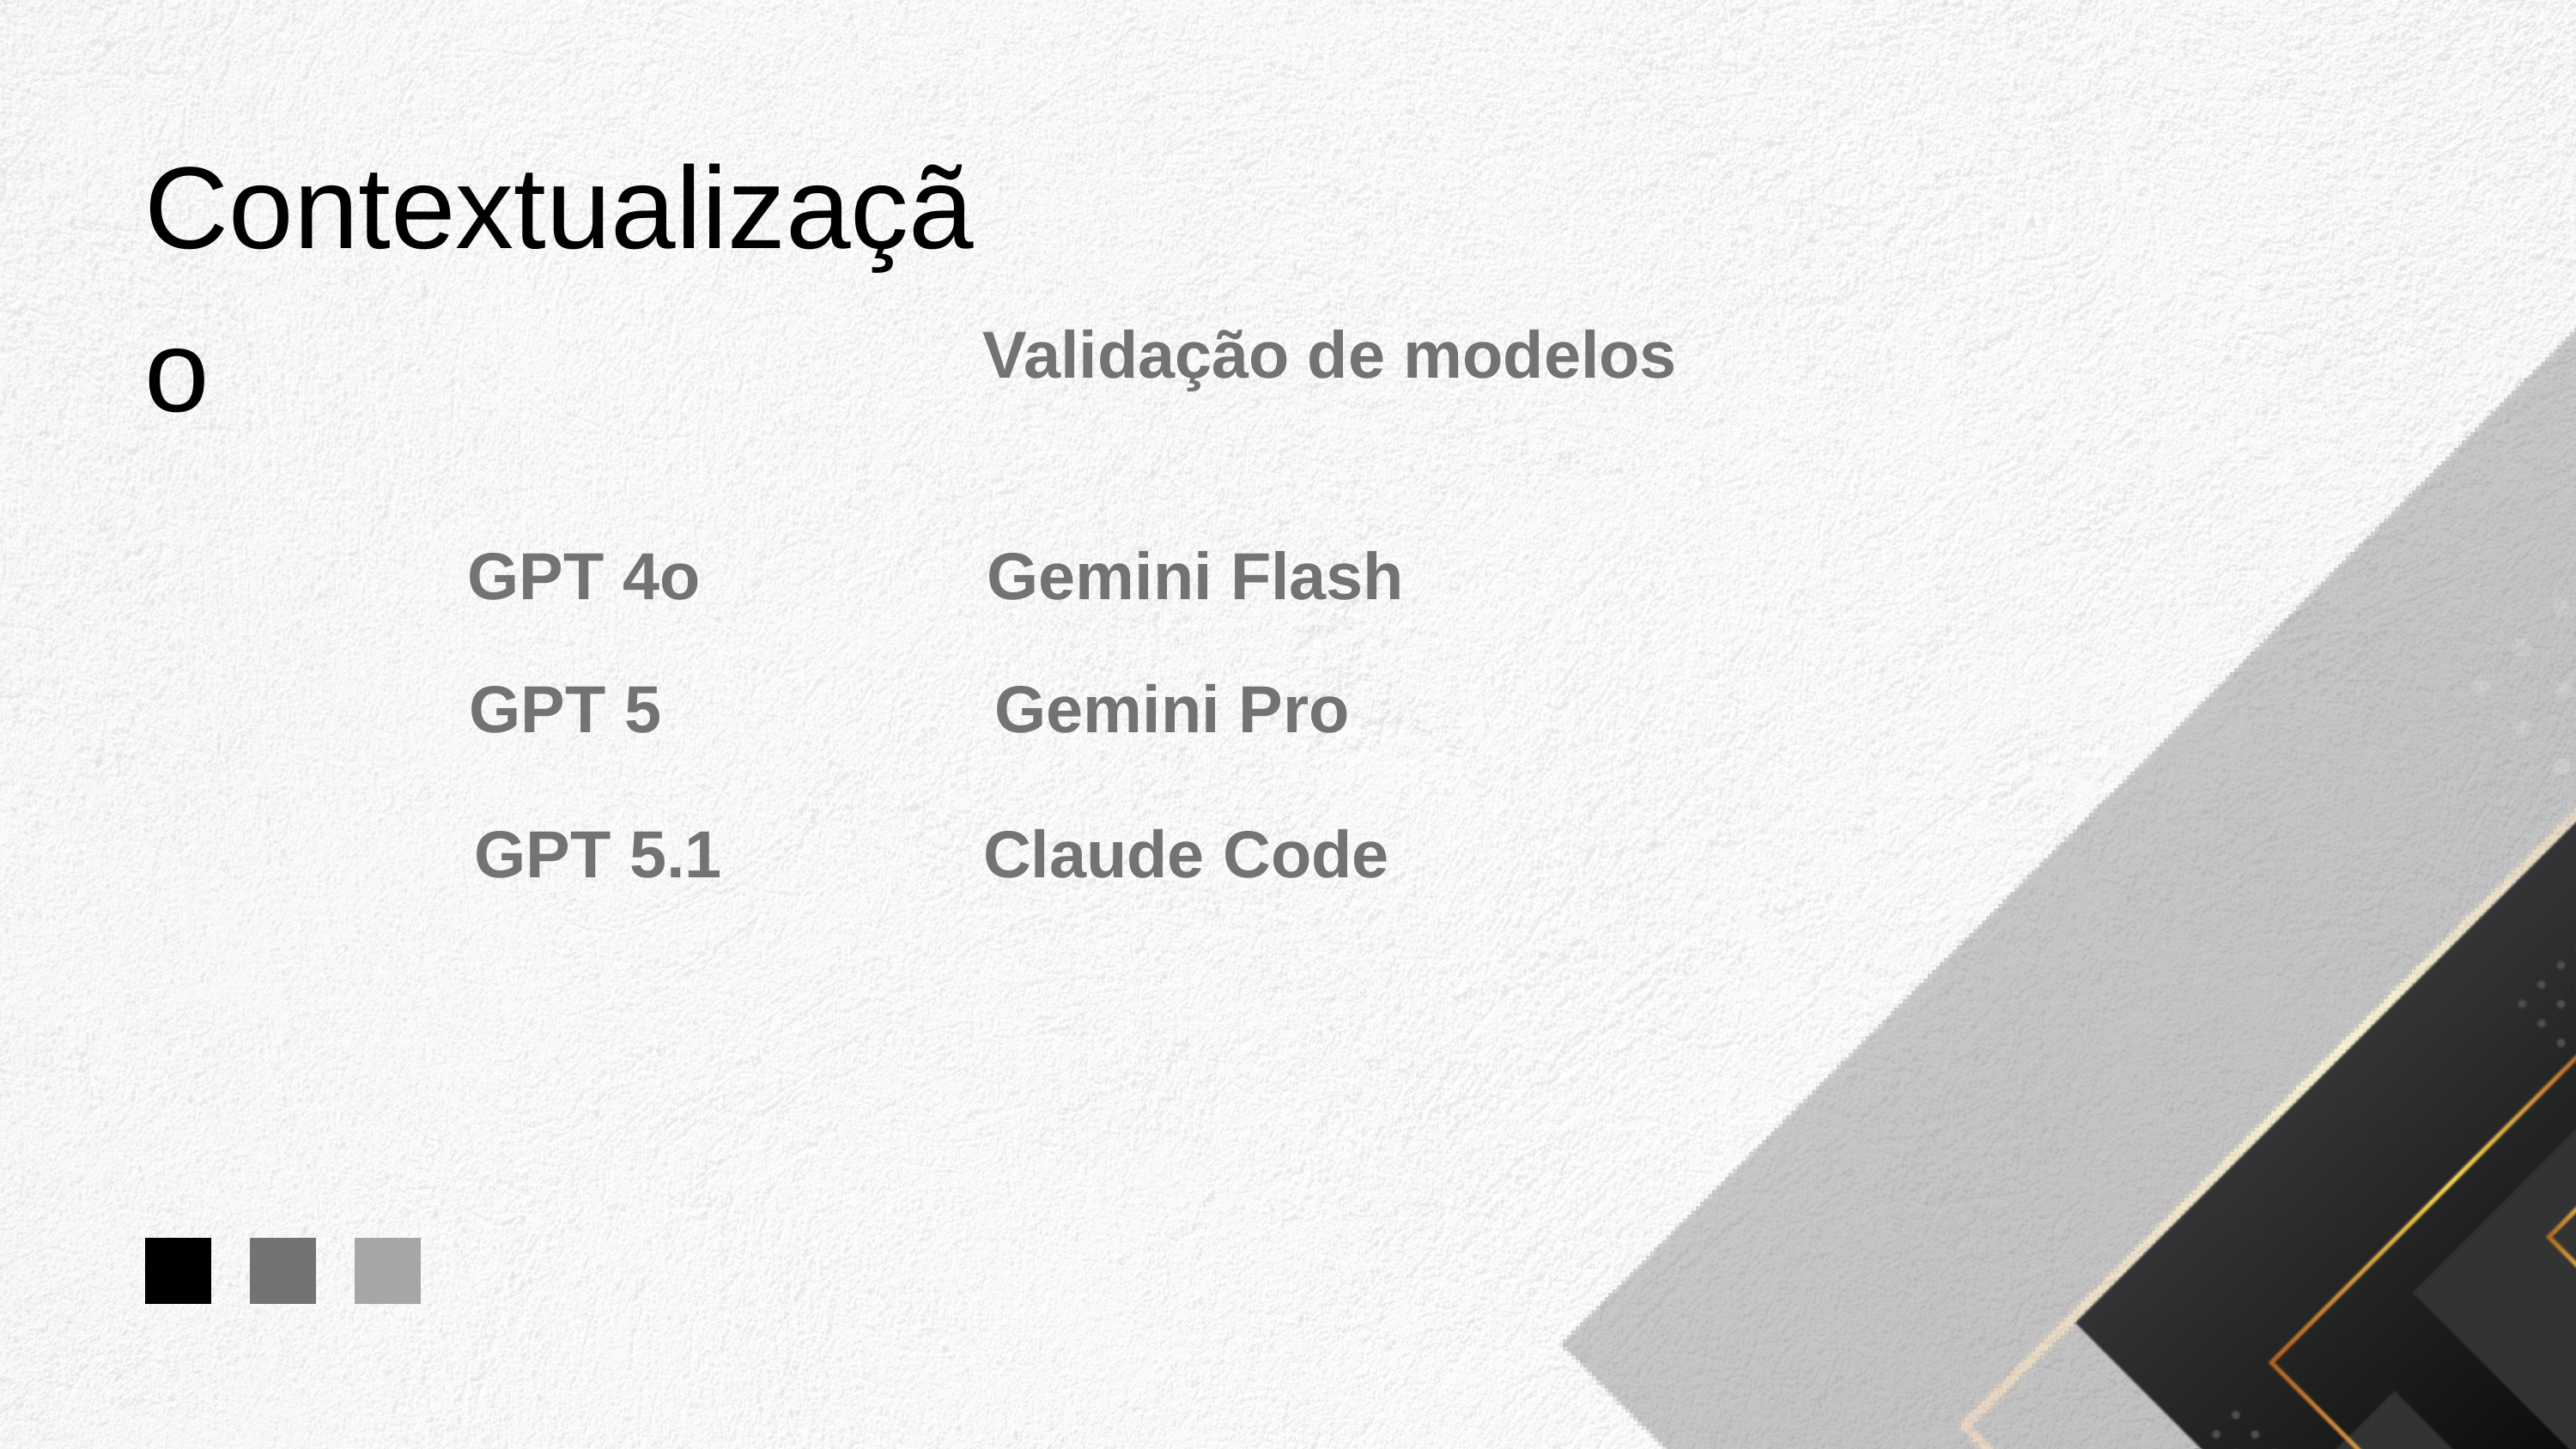

Contextualização

Validação de modelos
GPT 4o
Gemini Flash
GPT 5
Gemini Pro

GPT 5.1
Claude Code